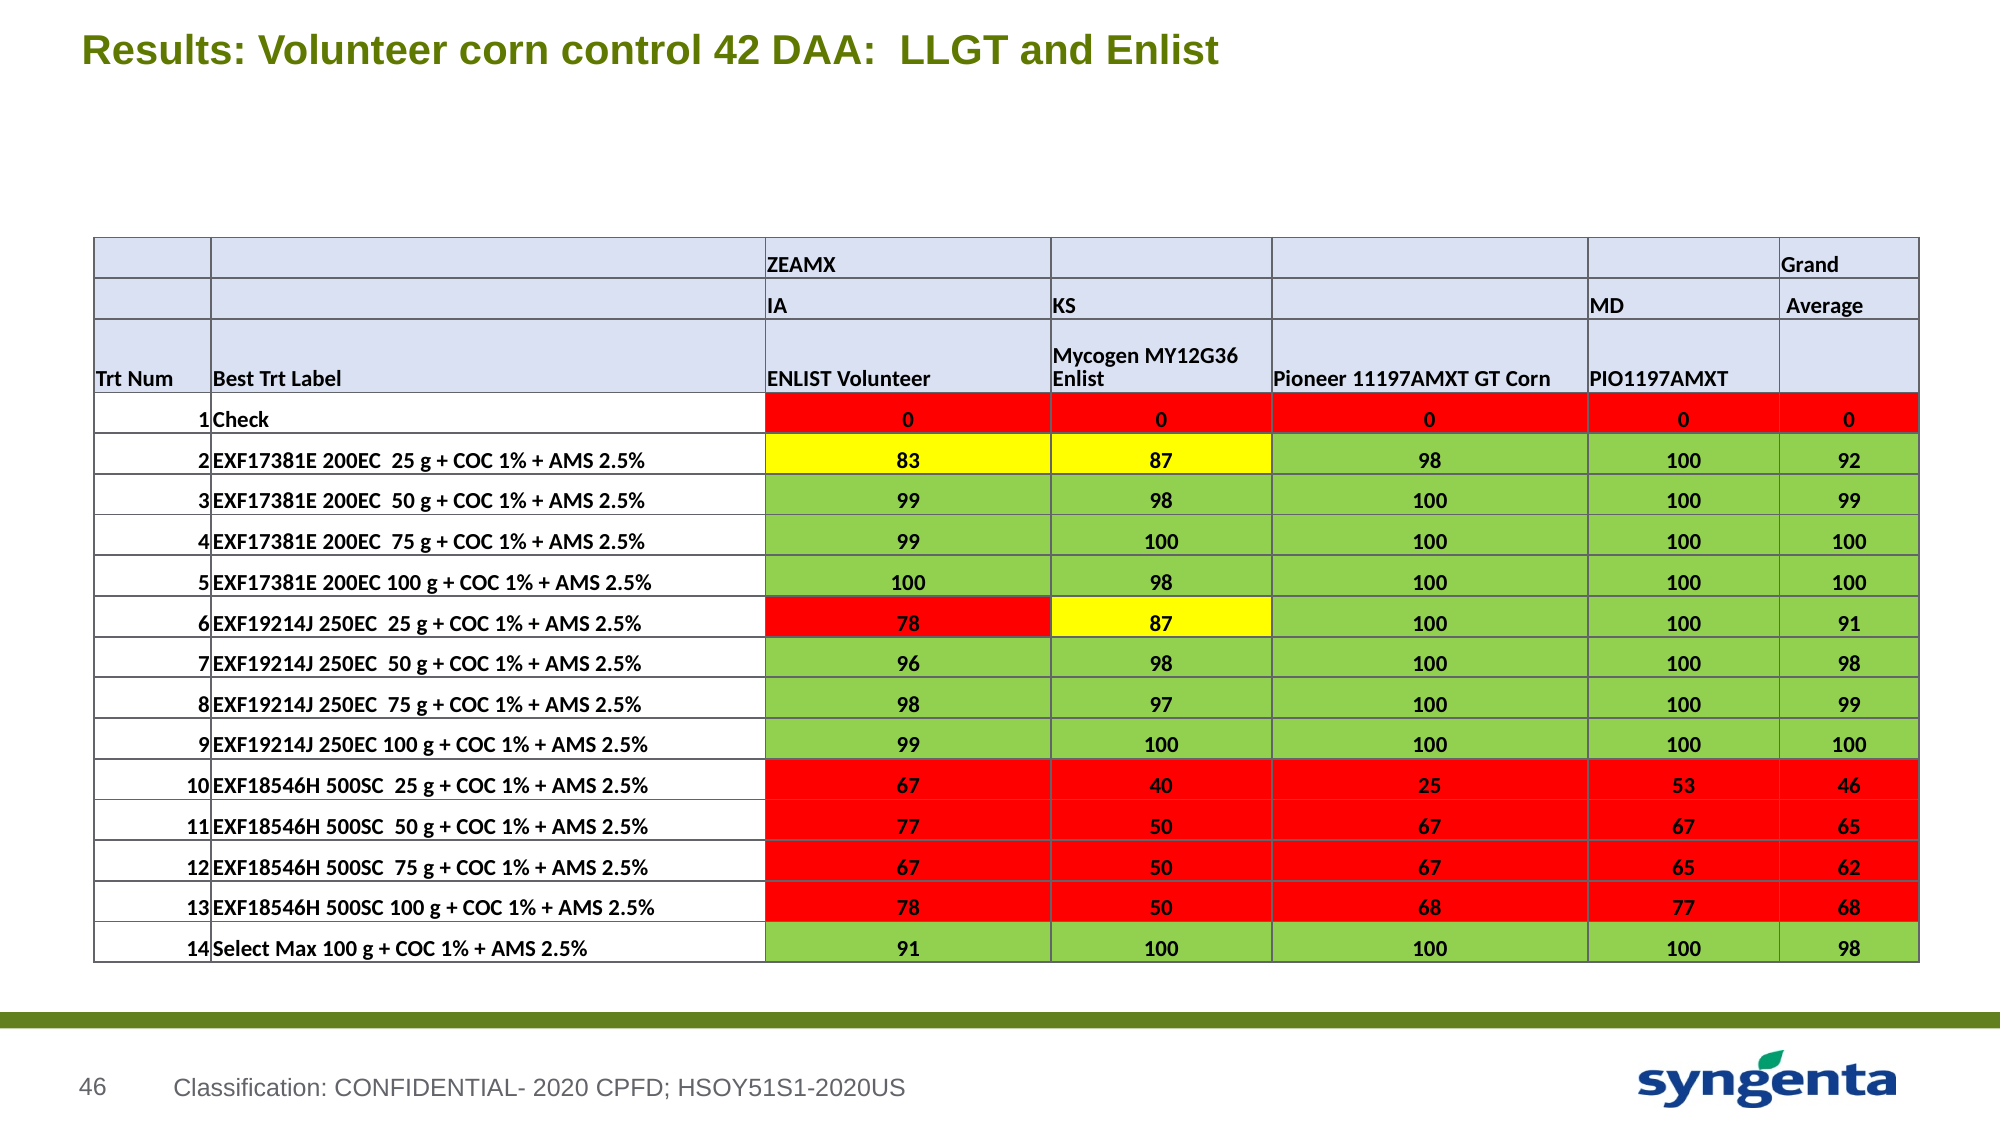

# Results: Volunteer corn control 42 DAA:  LLGT and Enlist

|  |  | ZEAMX |  |  |  | Grand |
| --- | --- | --- | --- | --- | --- | --- |
|  |  | IA | KS |  | MD | Average |
| Trt Num | Best Trt Label | ENLIST Volunteer | Mycogen MY12G36 Enlist | Pioneer 11197AMXT GT Corn | PIO1197AMXT |  |
| 1 | Check | 0 | 0 | 0 | 0 | 0 |
| 2 | EXF17381E 200EC 25 g + COC 1% + AMS 2.5% | 83 | 87 | 98 | 100 | 92 |
| 3 | EXF17381E 200EC 50 g + COC 1% + AMS 2.5% | 99 | 98 | 100 | 100 | 99 |
| 4 | EXF17381E 200EC 75 g + COC 1% + AMS 2.5% | 99 | 100 | 100 | 100 | 100 |
| 5 | EXF17381E 200EC 100 g + COC 1% + AMS 2.5% | 100 | 98 | 100 | 100 | 100 |
| 6 | EXF19214J 250EC 25 g + COC 1% + AMS 2.5% | 78 | 87 | 100 | 100 | 91 |
| 7 | EXF19214J 250EC 50 g + COC 1% + AMS 2.5% | 96 | 98 | 100 | 100 | 98 |
| 8 | EXF19214J 250EC 75 g + COC 1% + AMS 2.5% | 98 | 97 | 100 | 100 | 99 |
| 9 | EXF19214J 250EC 100 g + COC 1% + AMS 2.5% | 99 | 100 | 100 | 100 | 100 |
| 10 | EXF18546H 500SC 25 g + COC 1% + AMS 2.5% | 67 | 40 | 25 | 53 | 46 |
| 11 | EXF18546H 500SC 50 g + COC 1% + AMS 2.5% | 77 | 50 | 67 | 67 | 65 |
| 12 | EXF18546H 500SC 75 g + COC 1% + AMS 2.5% | 67 | 50 | 67 | 65 | 62 |
| 13 | EXF18546H 500SC 100 g + COC 1% + AMS 2.5% | 78 | 50 | 68 | 77 | 68 |
| 14 | Select Max 100 g + COC 1% + AMS 2.5% | 91 | 100 | 100 | 100 | 98 |
Classification: CONFIDENTIAL- 2020 CPFD; HSOY51S1-2020US